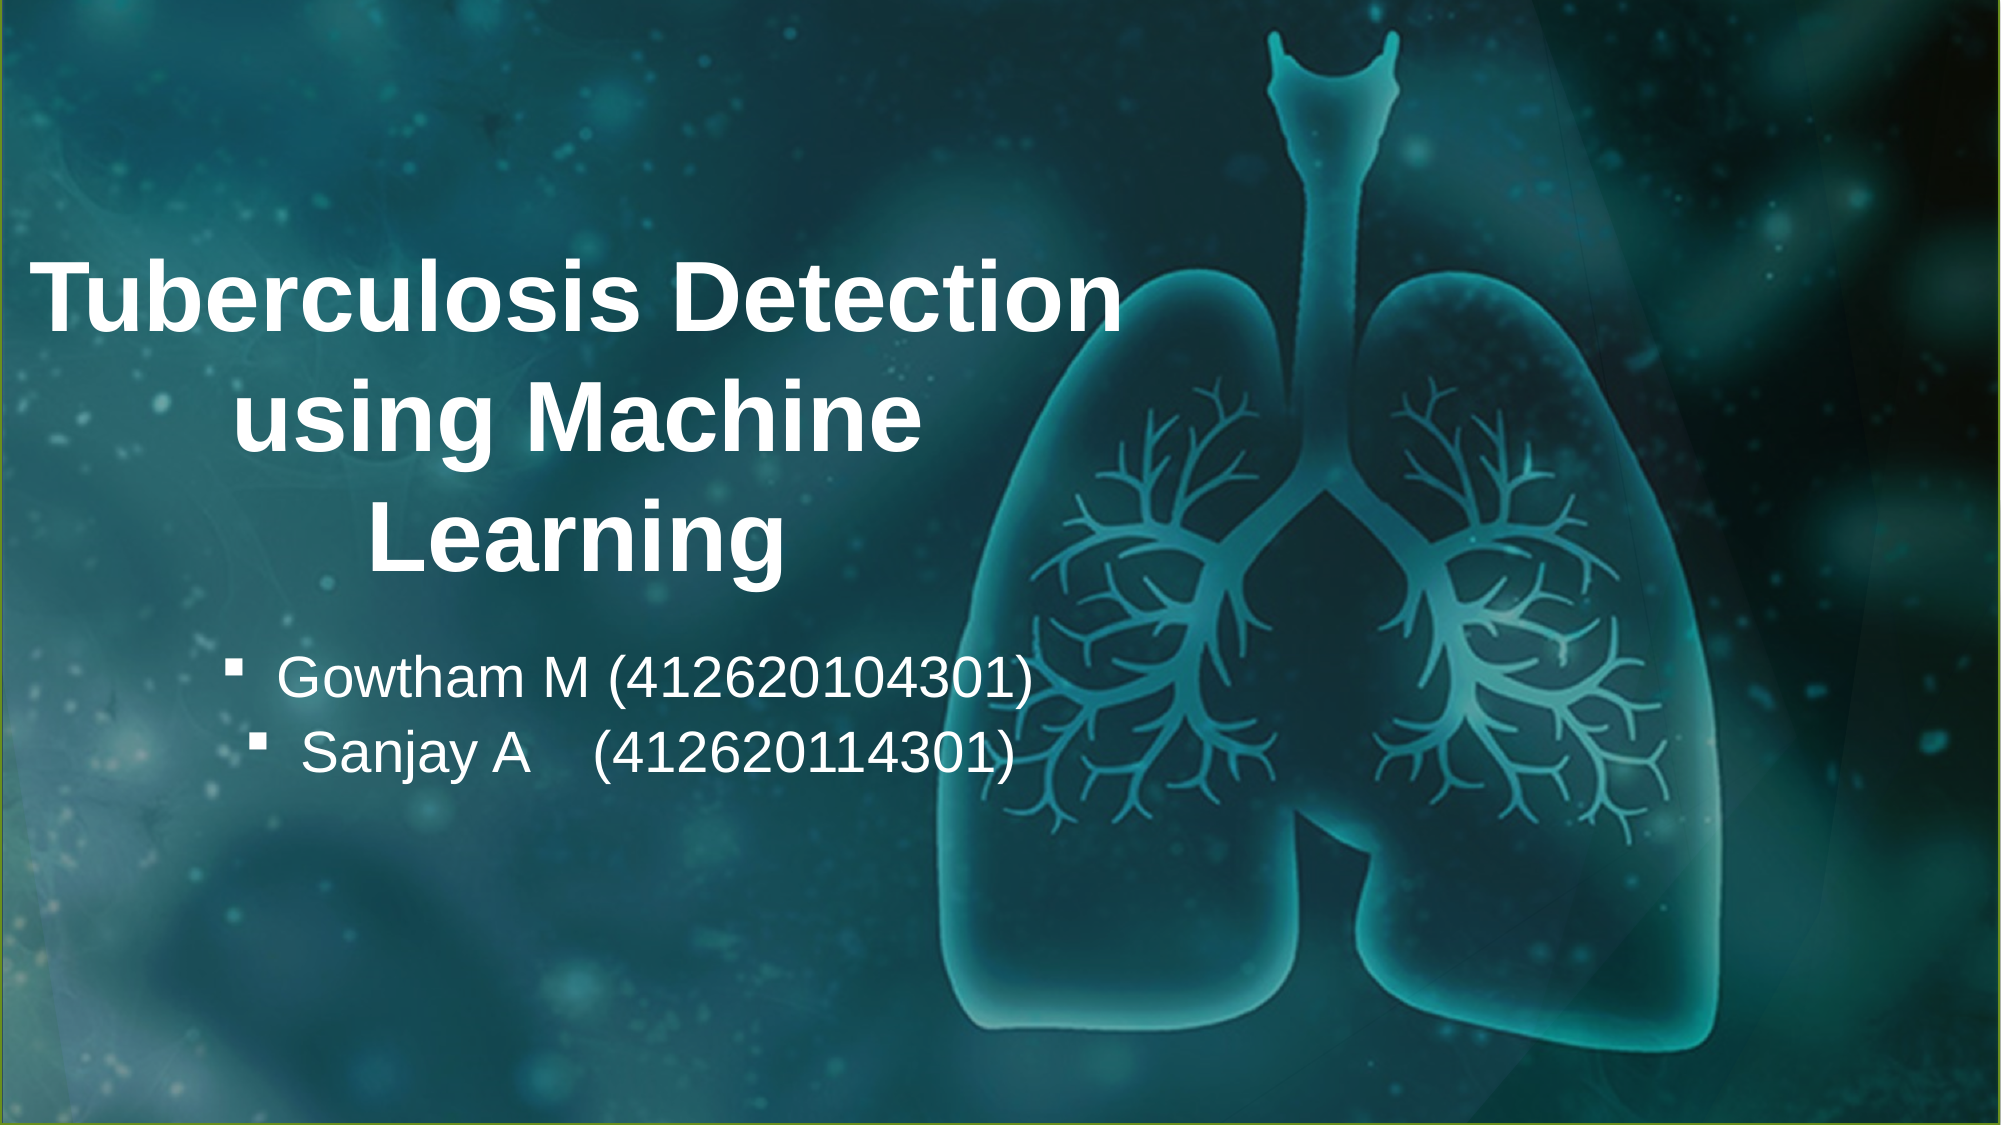

Tuberculosis Detection using Machine Learning
Gowtham M (412620104301)

Sanjay A    (412620114301)